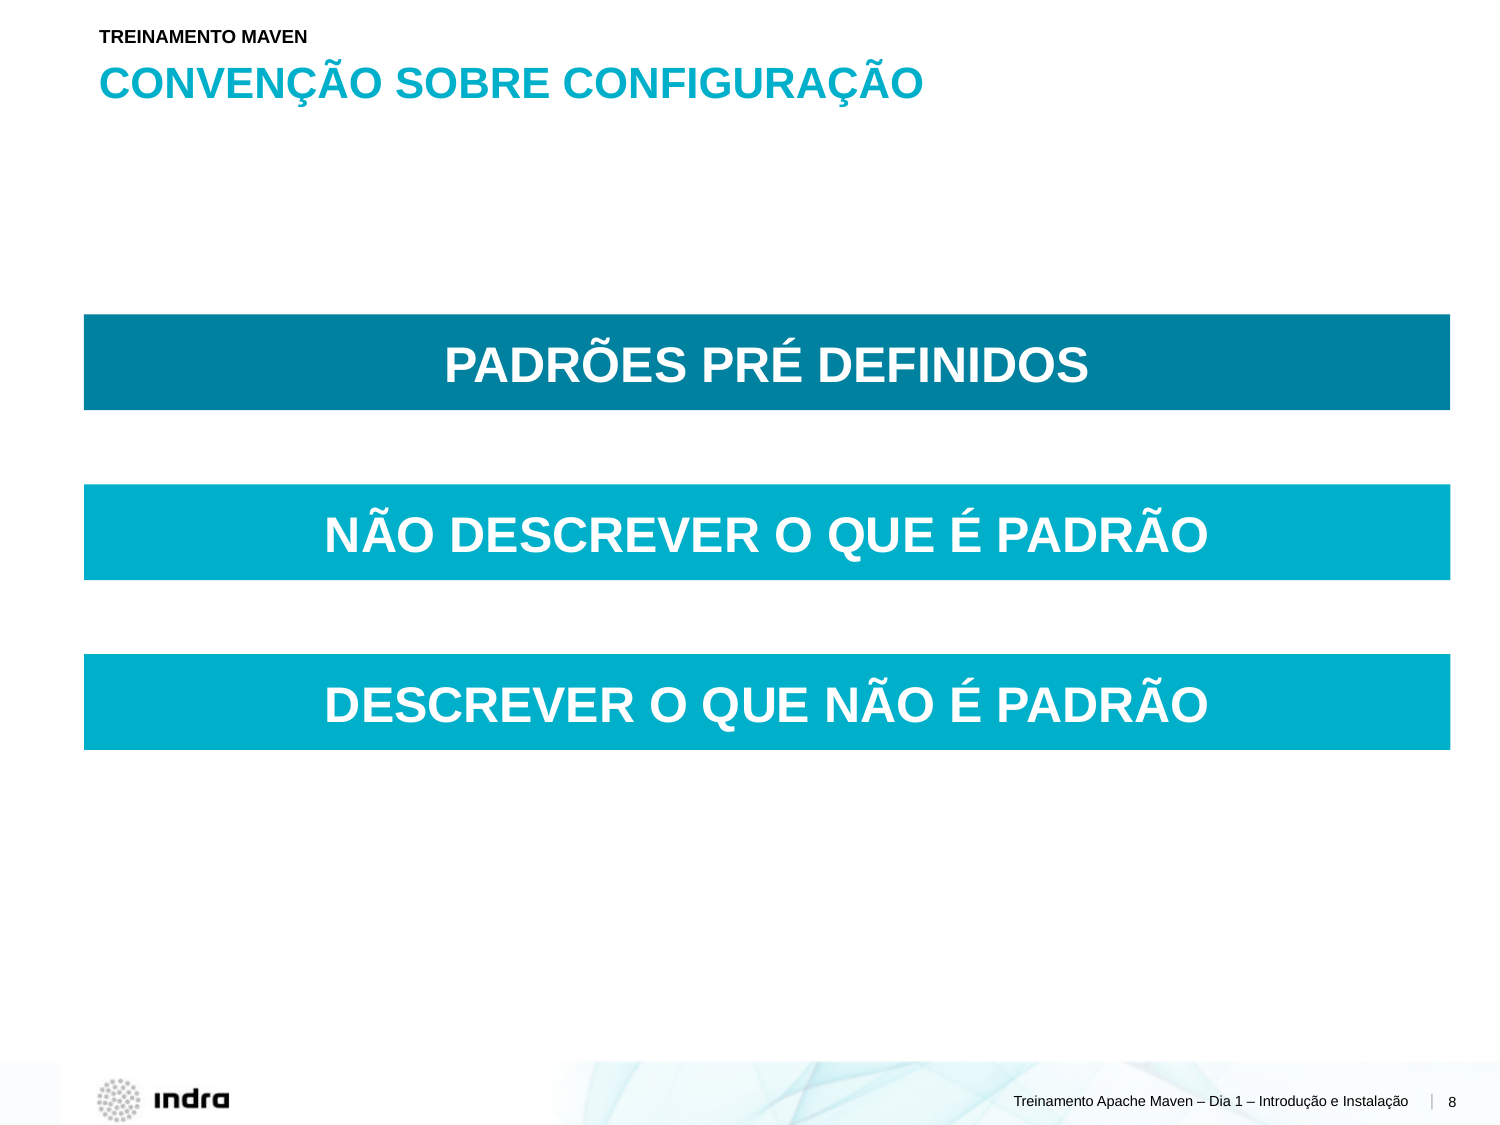

TREINAMENTO MAVEN
# CONVENÇÃO SOBRE CONFIGURAÇÃO
PADRÕES PRÉ DEFINIDOS
NÃO DESCREVER O QUE É PADRÃO
DESCREVER O QUE NÃO É PADRÃO